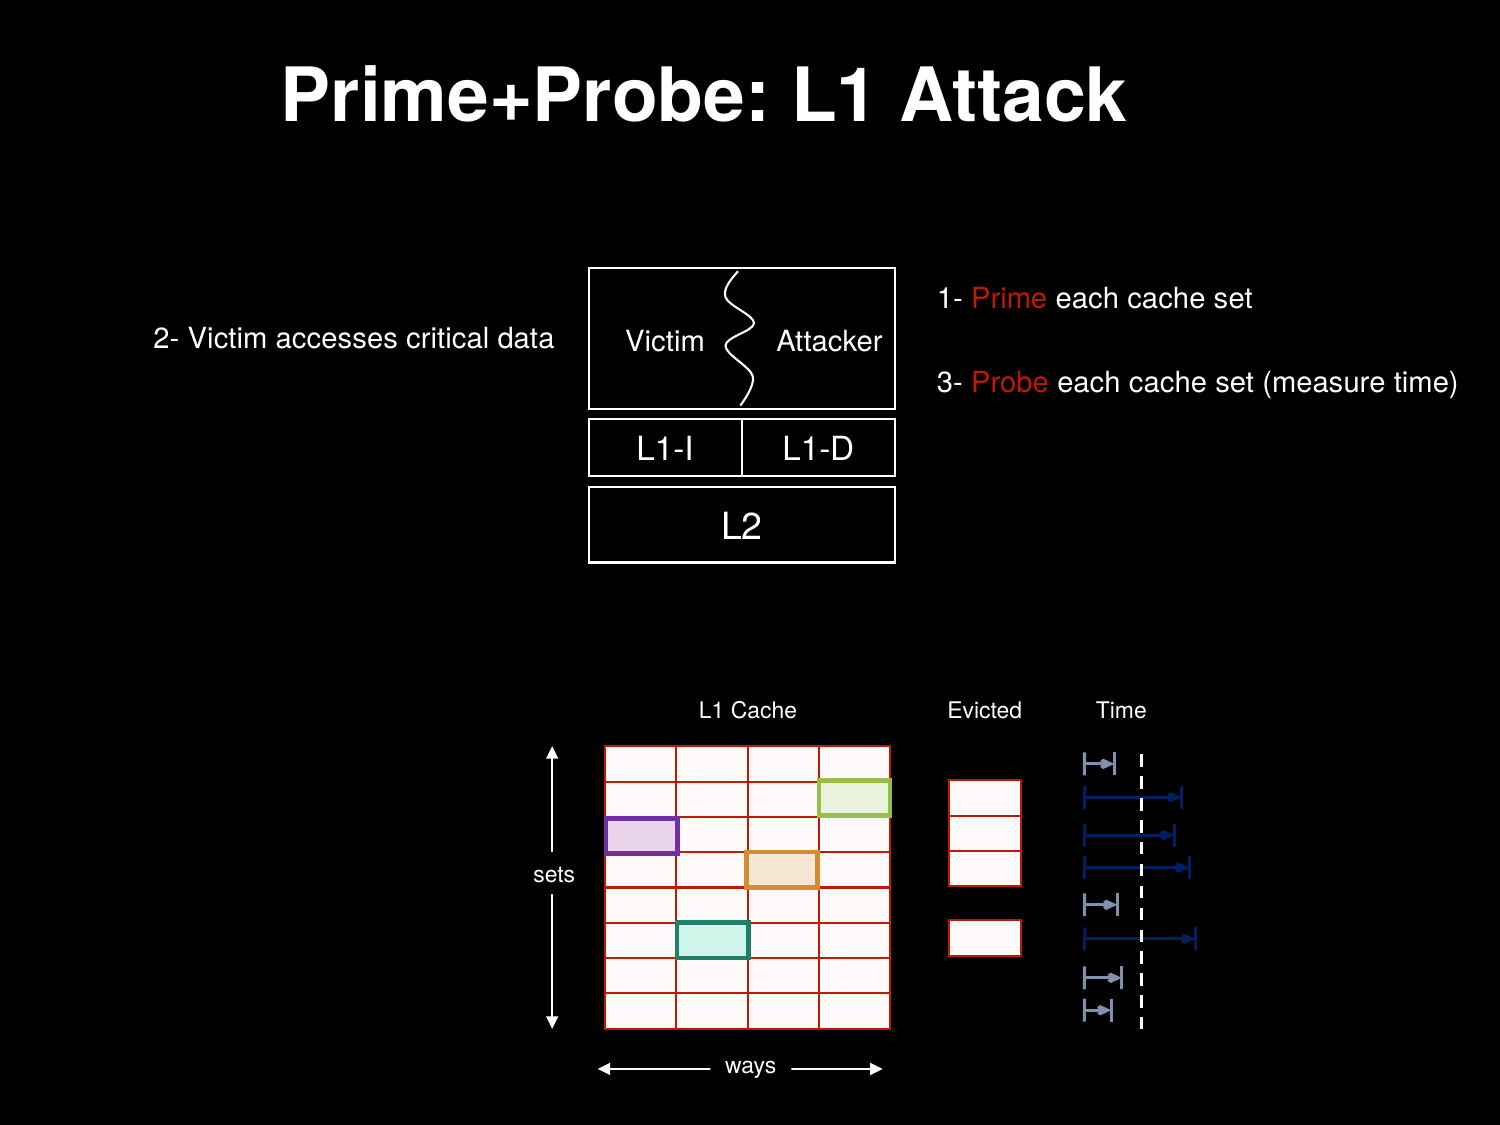

# Prime+Probe: L1 Attack
2-way SMT core

1- Prime each cache set

2- Victim accesses critical data
Victim
Attacker
3- Probe each cache set (measure time)
L1-I
L1-D
L2
L1 Cache
Evicted
Time

sets

ways